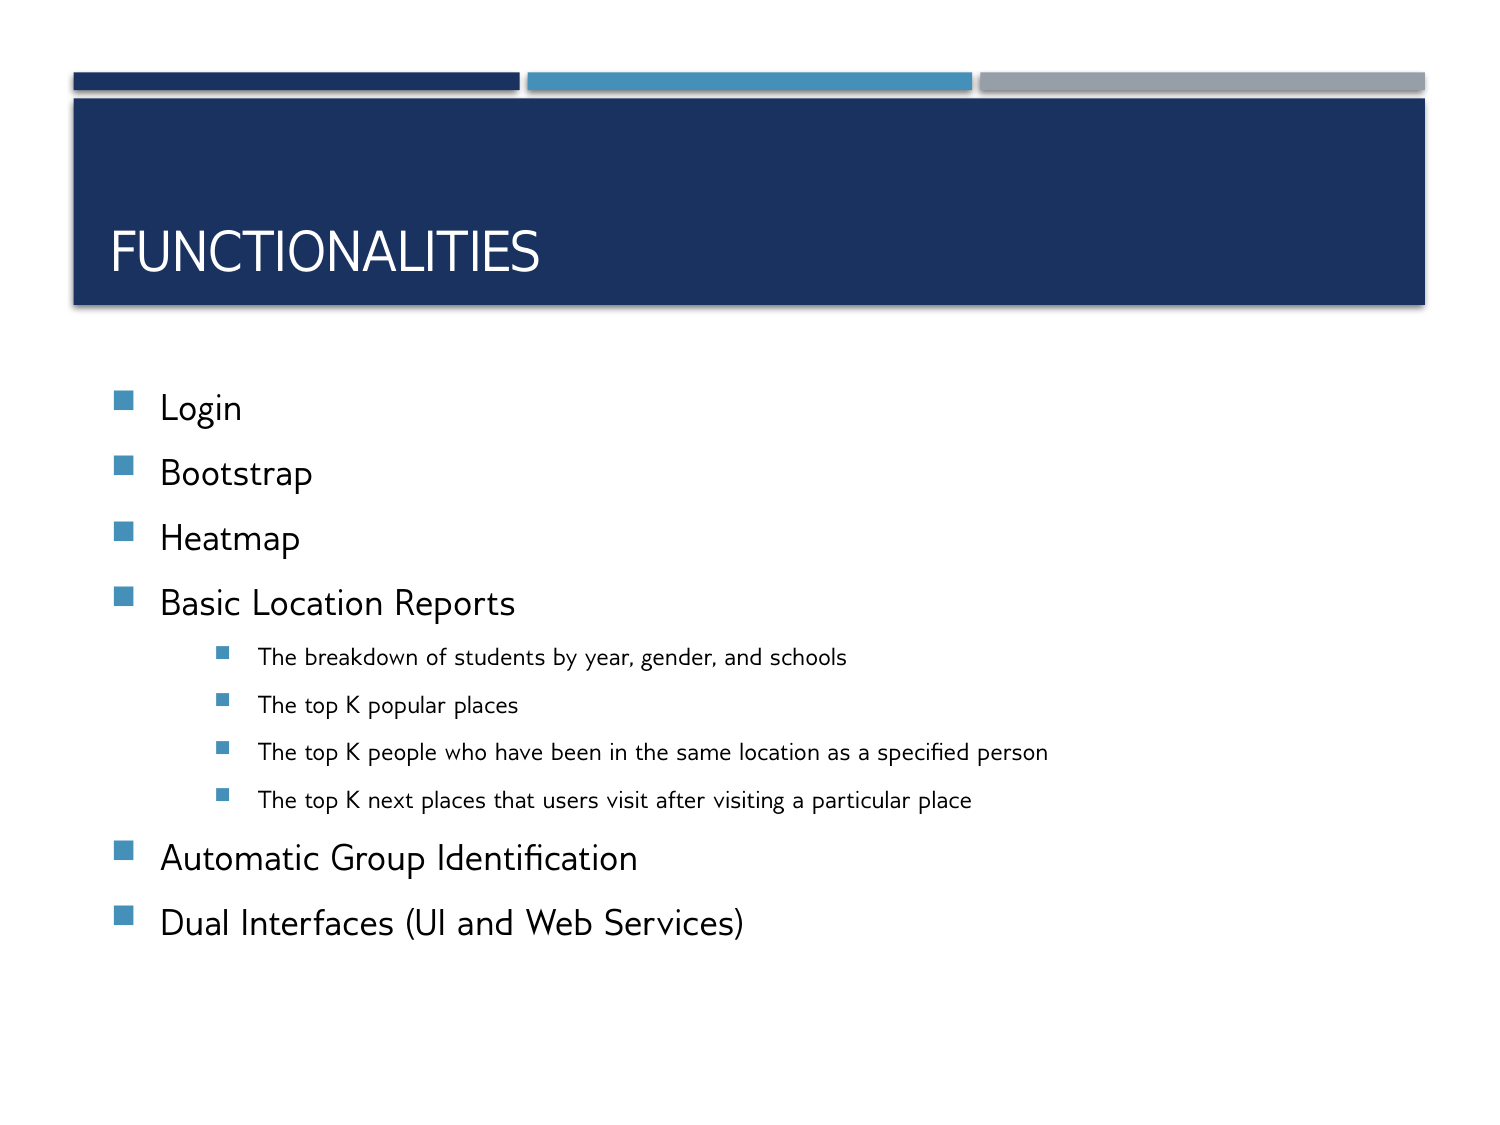

# Functionalities
Login
Bootstrap
Heatmap
Basic Location Reports
The breakdown of students by year, gender, and schools
The top K popular places
The top K people who have been in the same location as a specified person
The top K next places that users visit after visiting a particular place
Automatic Group Identification
Dual Interfaces (UI and Web Services)